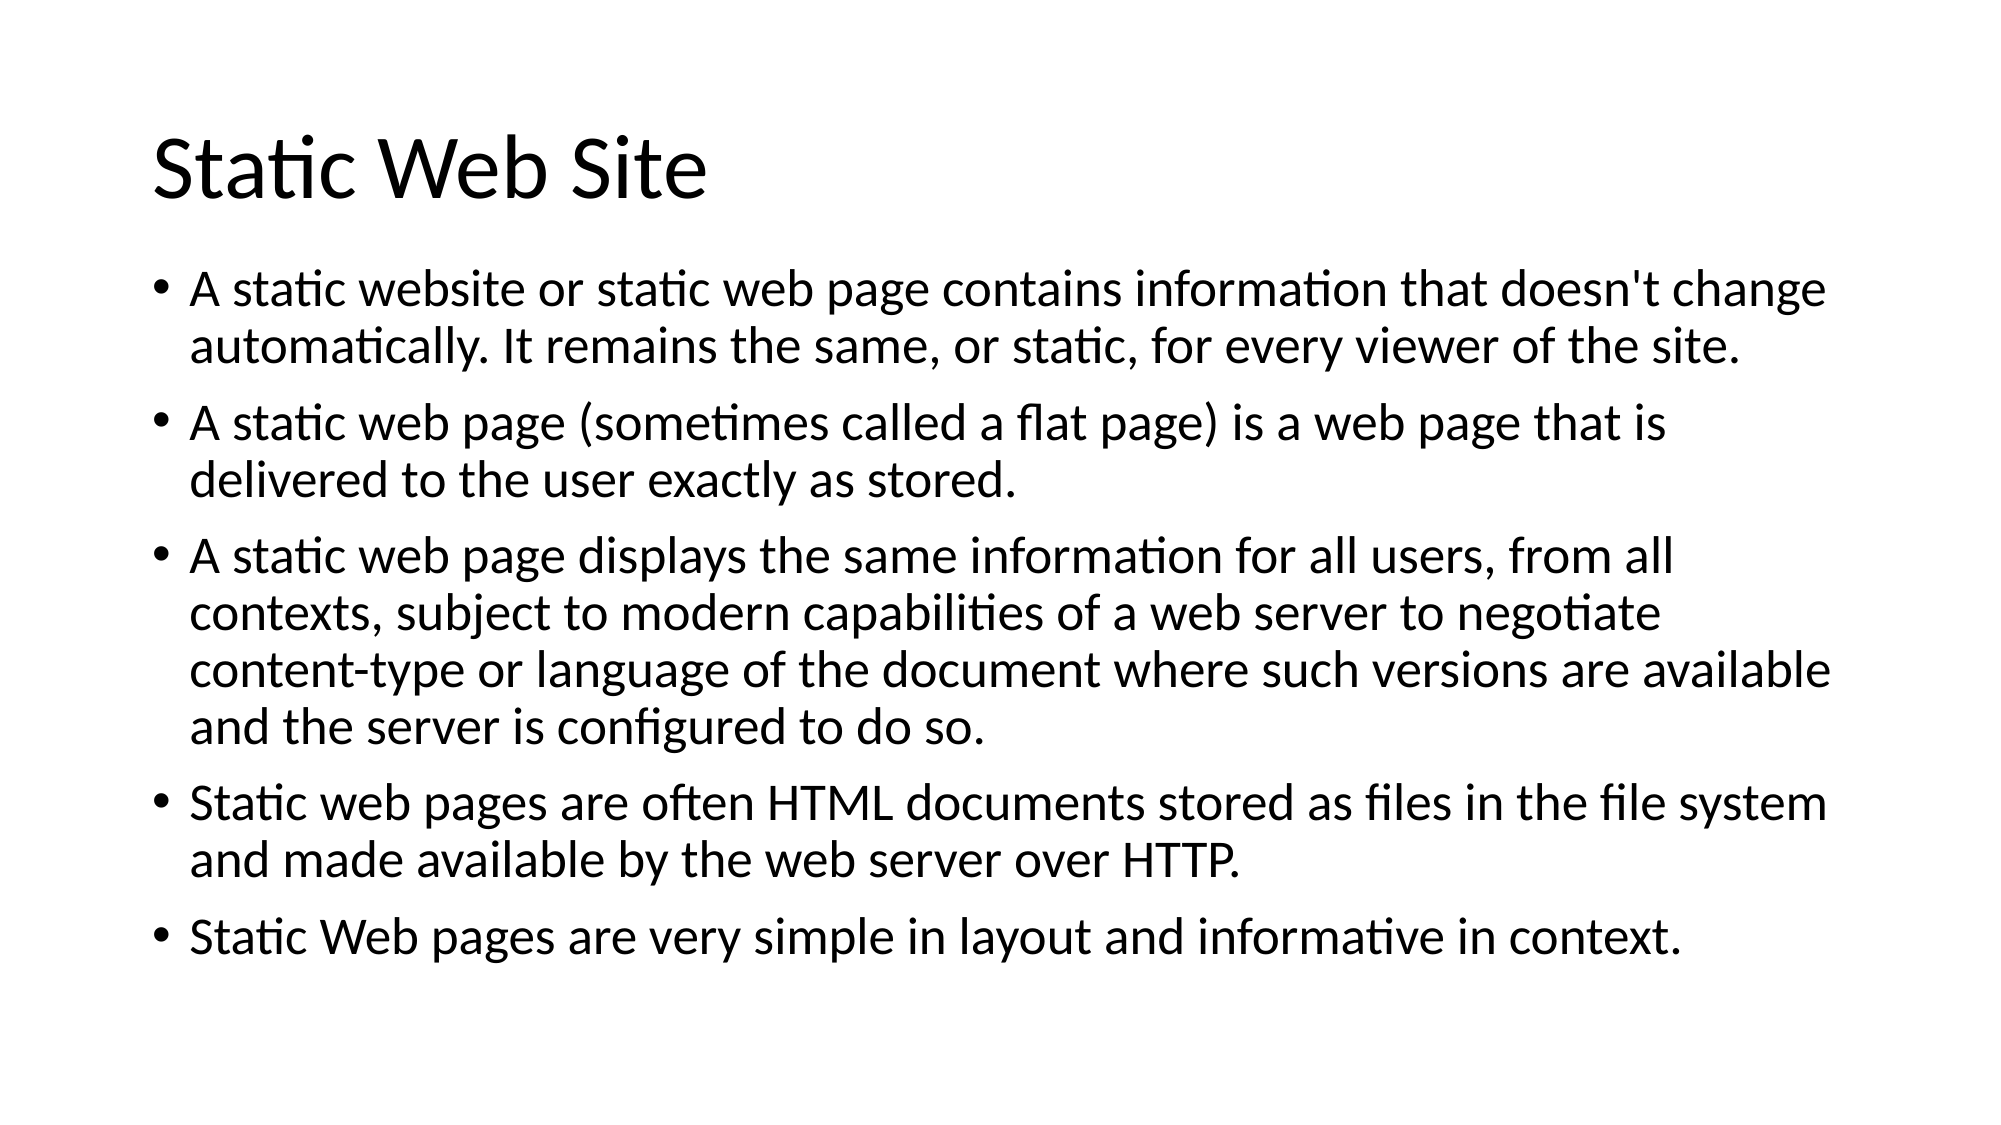

# Static Web Site
A static website or static web page contains information that doesn't change automatically. It remains the same, or static, for every viewer of the site.
A static web page (sometimes called a flat page) is a web page that is delivered to the user exactly as stored.
A static web page displays the same information for all users, from all contexts, subject to modern capabilities of a web server to negotiate content-type or language of the document where such versions are available and the server is configured to do so.
Static web pages are often HTML documents stored as files in the file system and made available by the web server over HTTP.
Static Web pages are very simple in layout and informative in context.